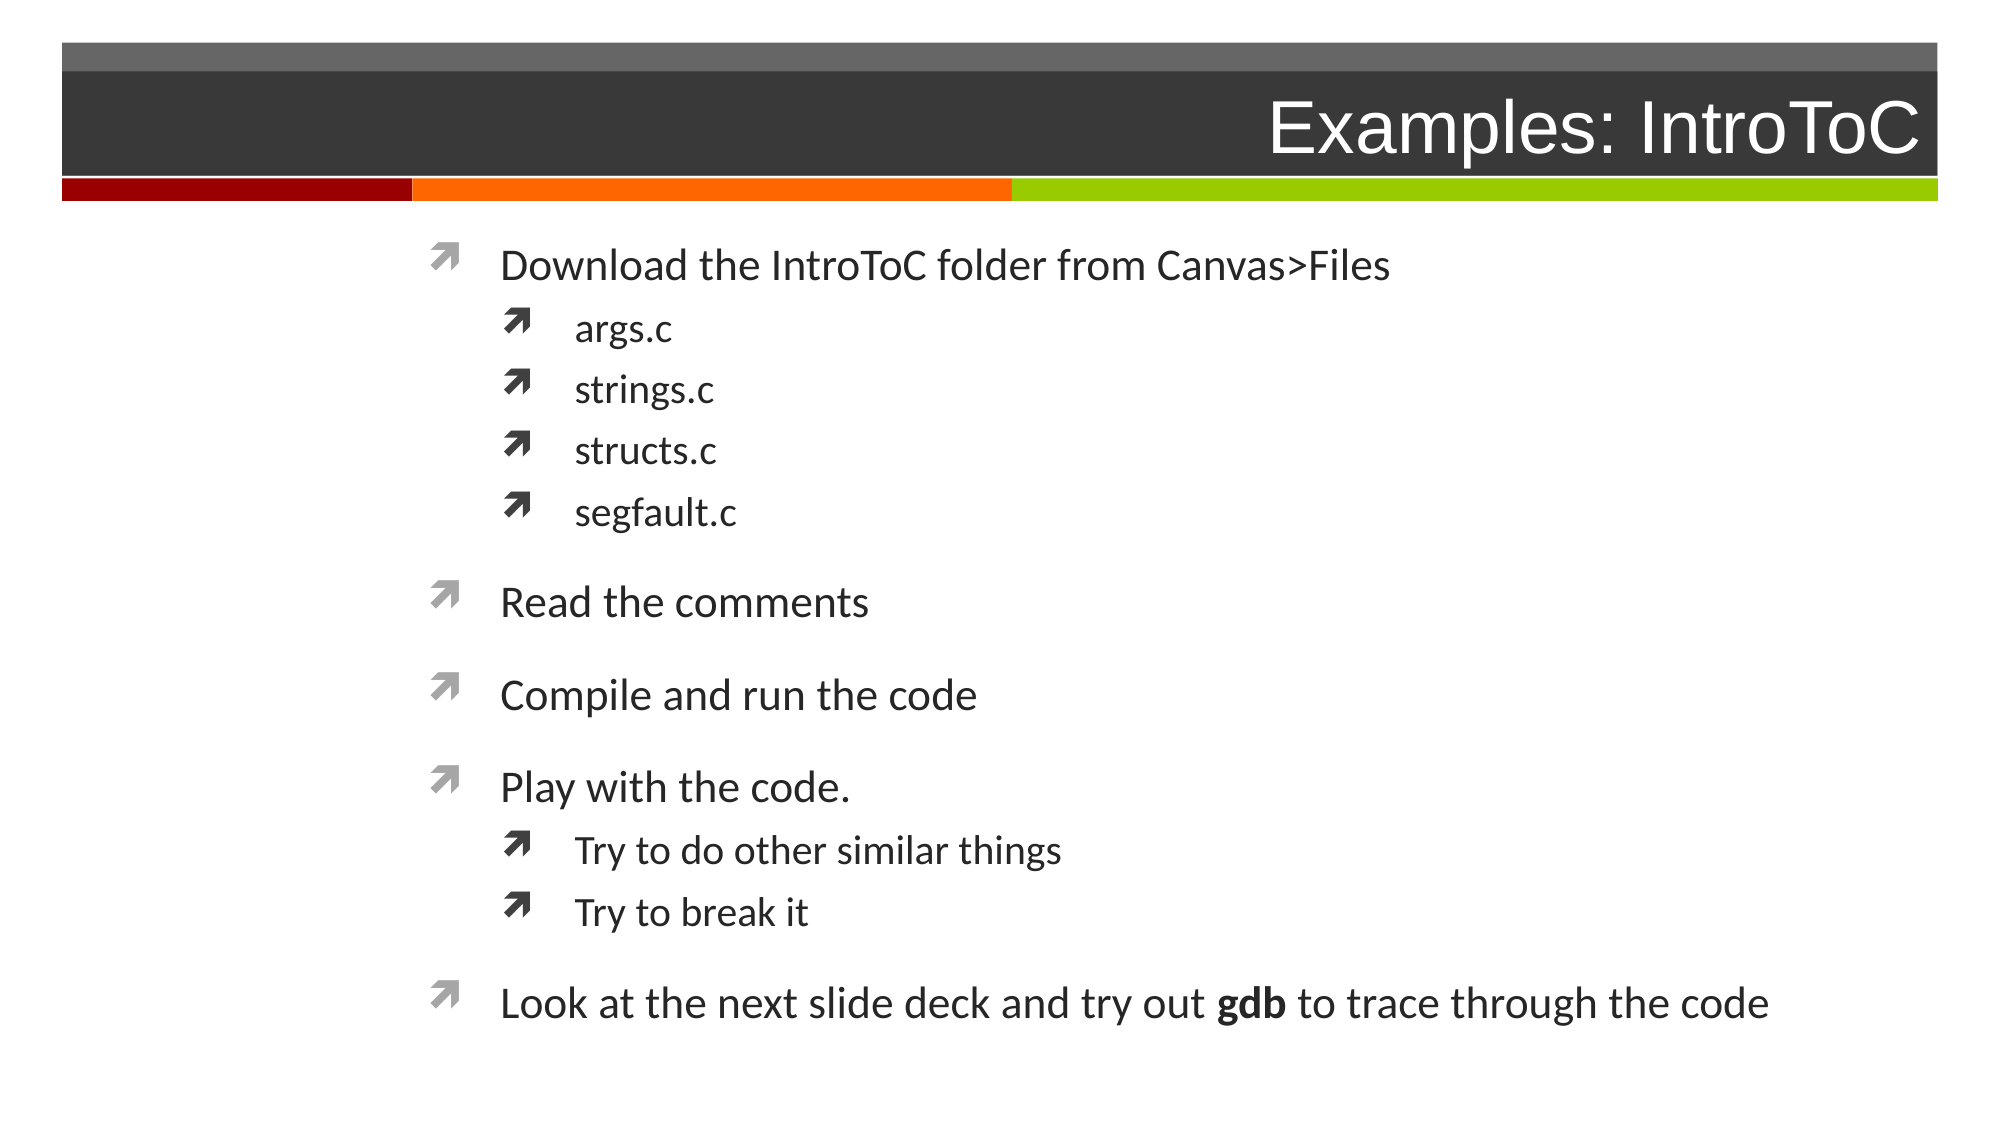

# Examples: IntroToC
Download the IntroToC folder from Canvas>Files
args.c
strings.c
structs.c
segfault.c
Read the comments
Compile and run the code
Play with the code.
Try to do other similar things
Try to break it
Look at the next slide deck and try out gdb to trace through the code